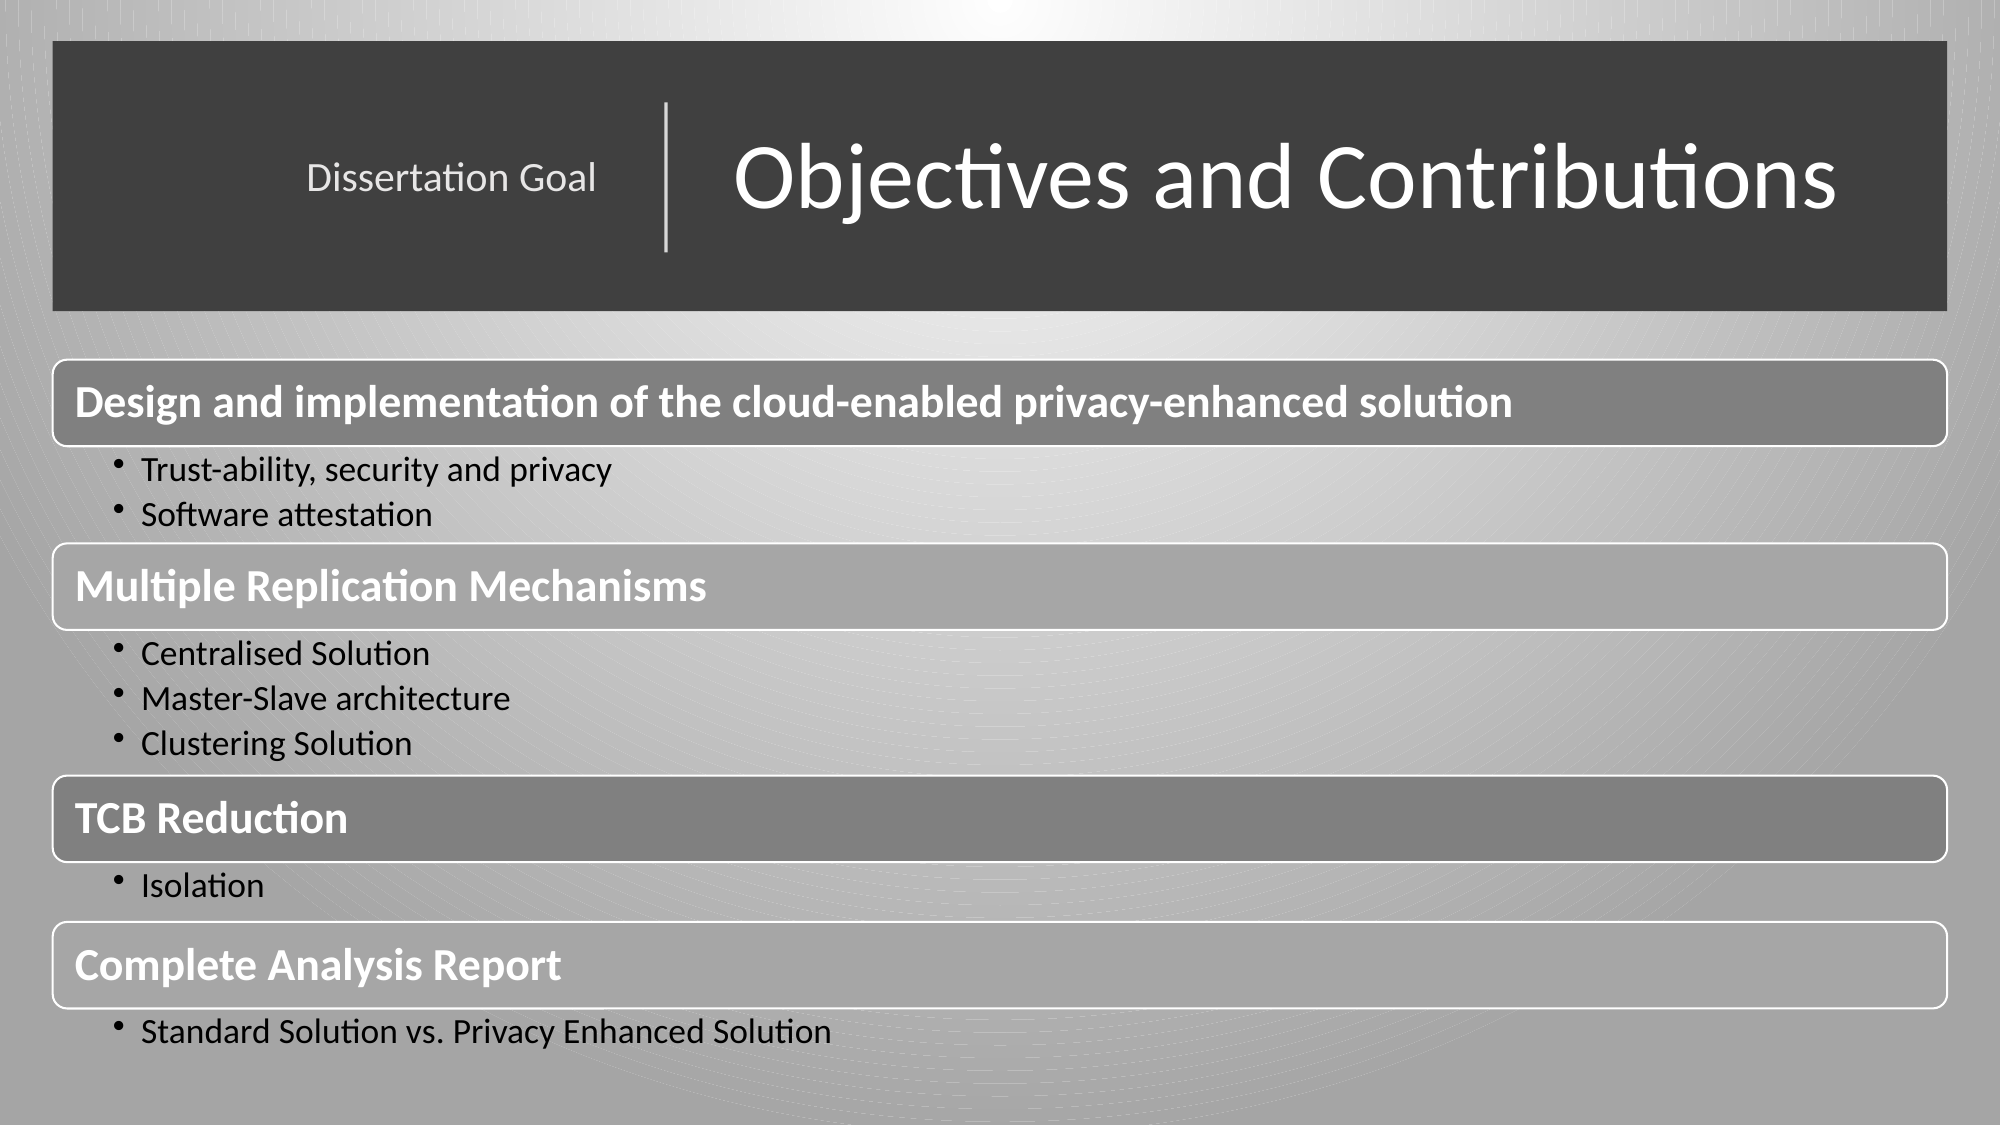

Dissertation Goal
# Objectives and Contributions
Design and implementation of the cloud-enabled privacy-enhanced solution
Trust-ability, security and privacy
Software attestation
Multiple Replication Mechanisms
Centralised Solution
Master-Slave architecture
Clustering Solution
TCB Reduction
Isolation
Complete Analysis Report
Standard Solution vs. Privacy Enhanced Solution